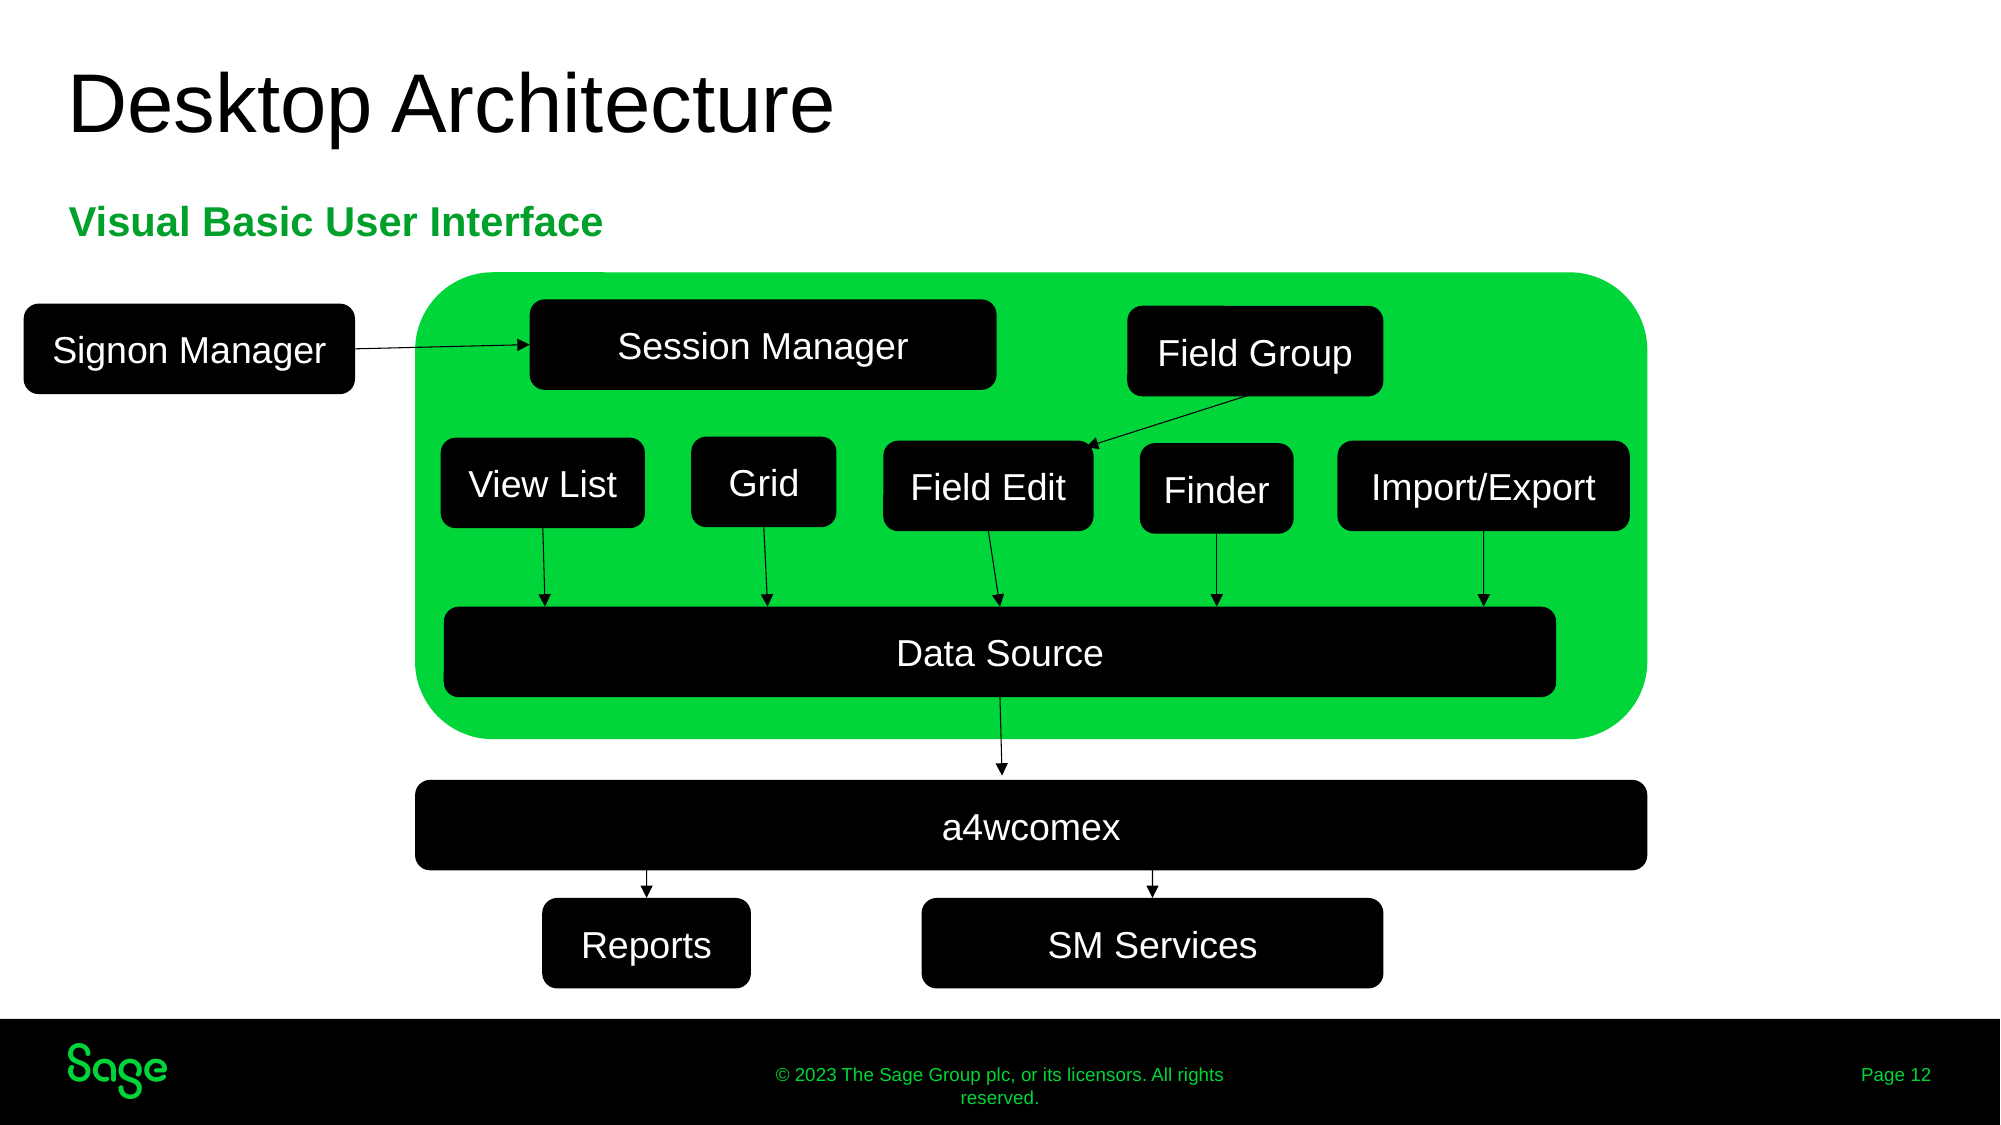

# Desktop Architecture
Visual Basic User Interface

Session Manager
Signon Manager
Field Group
Web Screens
Grid
View List
Field Edit
Import/Export
Finder
Data Source
a4wcomex
Reports
SM Services
Page 12